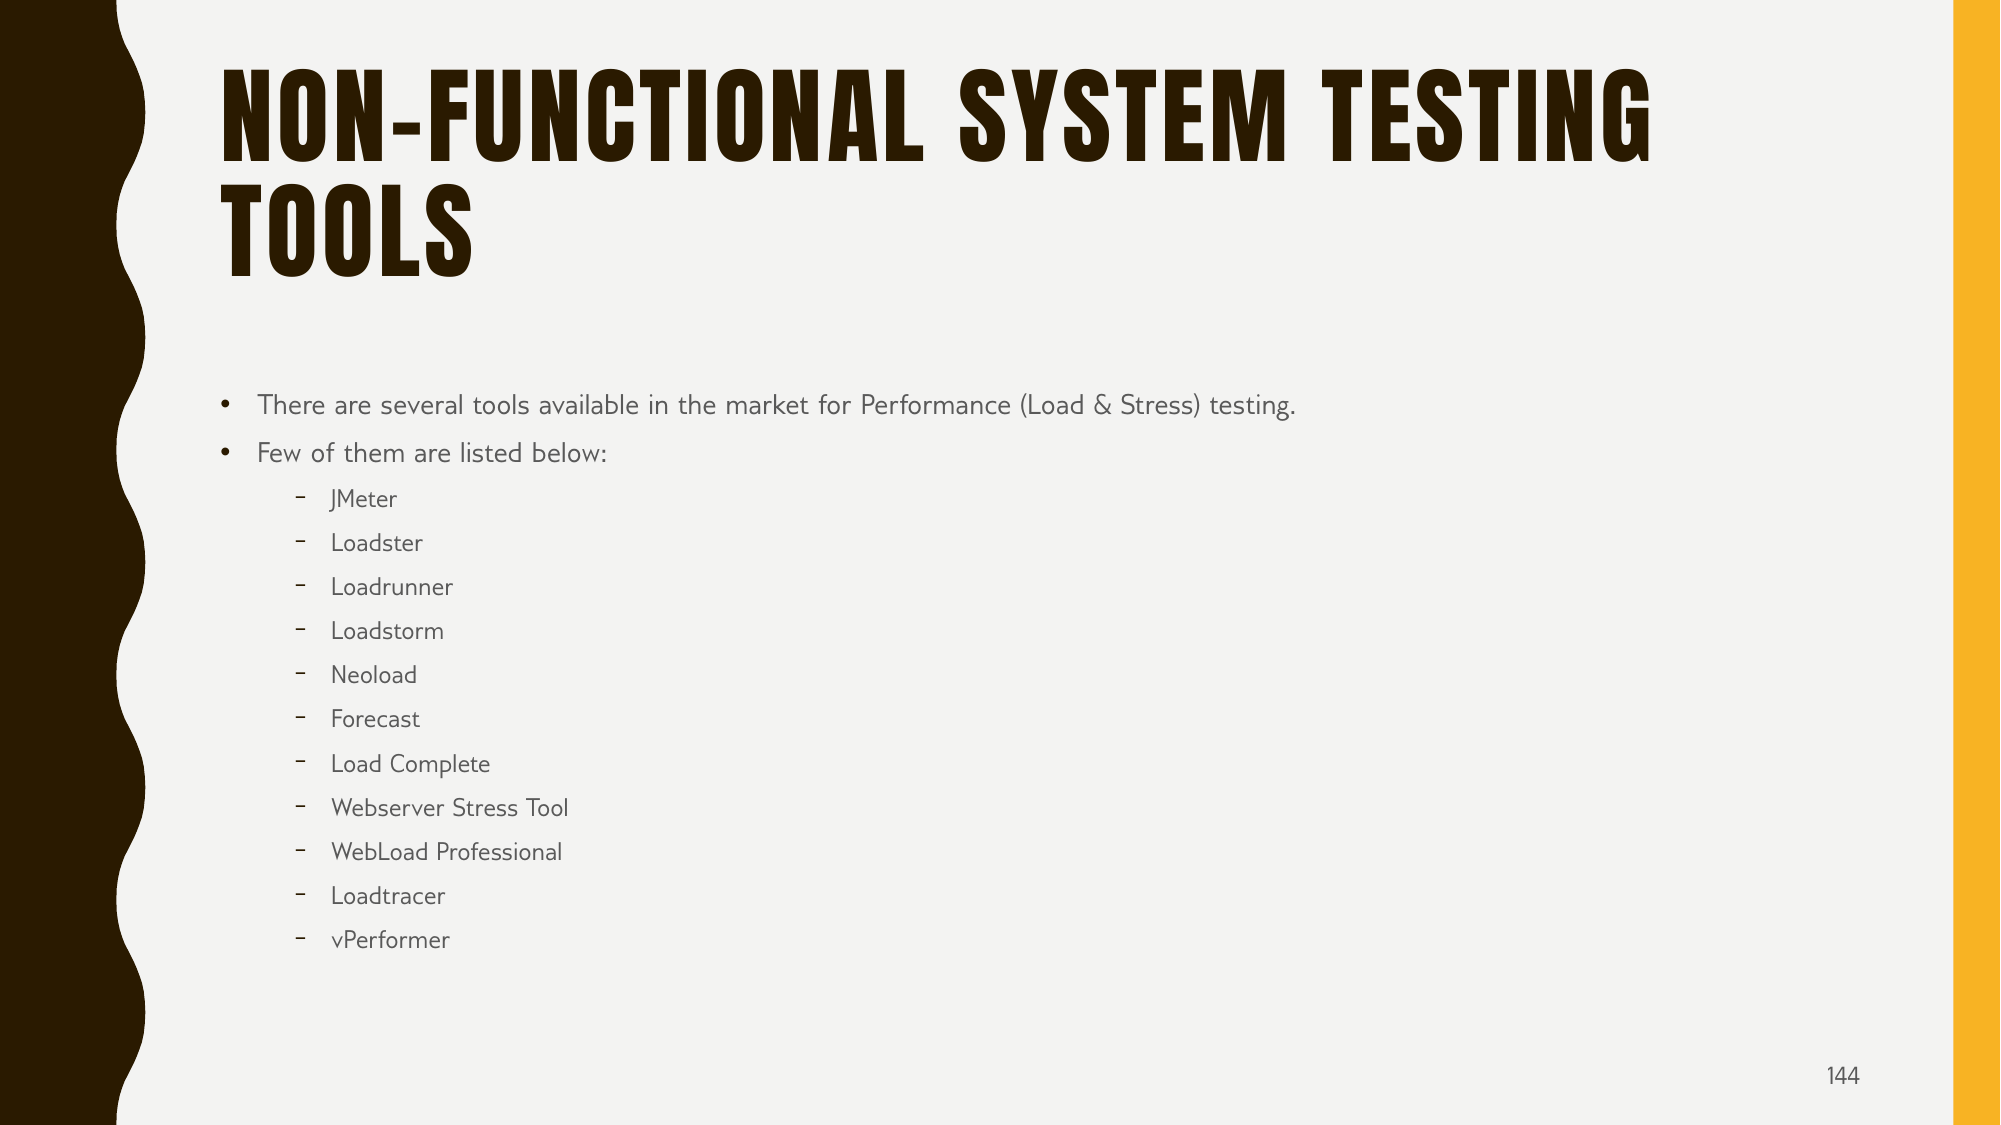

# Non-Functional System Testing Tools
There are several tools available in the market for Performance (Load & Stress) testing.
Few of them are listed below:
JMeter
Loadster
Loadrunner
Loadstorm
Neoload
Forecast
Load Complete
Webserver Stress Tool
WebLoad Professional
Loadtracer
vPerformer
144